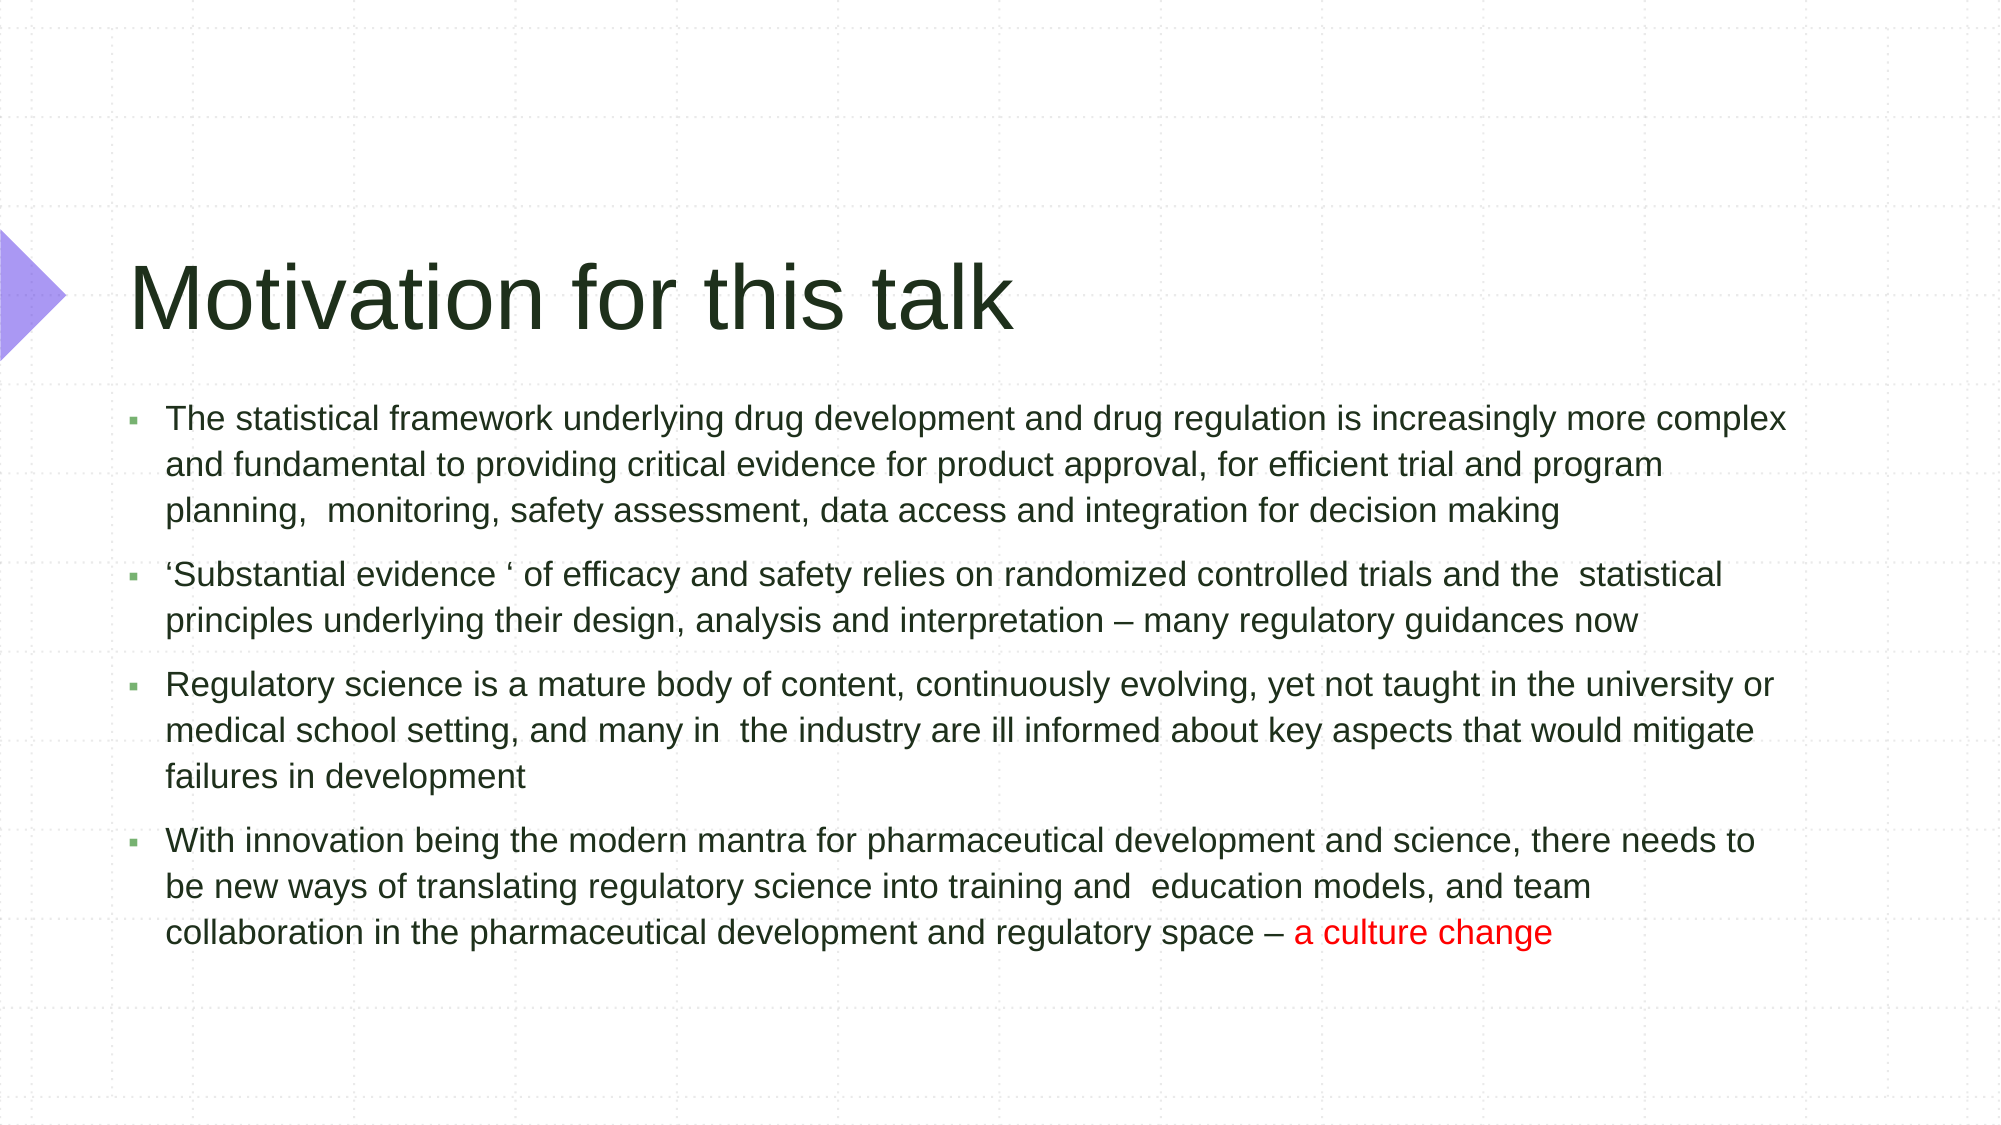

# Motivation for this talk
The statistical framework underlying drug development and drug regulation is increasingly more complex and fundamental to providing critical evidence for product approval, for efficient trial and program planning,  monitoring, safety assessment, data access and integration for decision making
‘Substantial evidence ‘ of efficacy and safety relies on randomized controlled trials and the  statistical principles underlying their design, analysis and interpretation – many regulatory guidances now
Regulatory science is a mature body of content, continuously evolving, yet not taught in the university or medical school setting, and many in  the industry are ill informed about key aspects that would mitigate failures in development
With innovation being the modern mantra for pharmaceutical development and science, there needs to be new ways of translating regulatory science into training and  education models, and team collaboration in the pharmaceutical development and regulatory space – a culture change